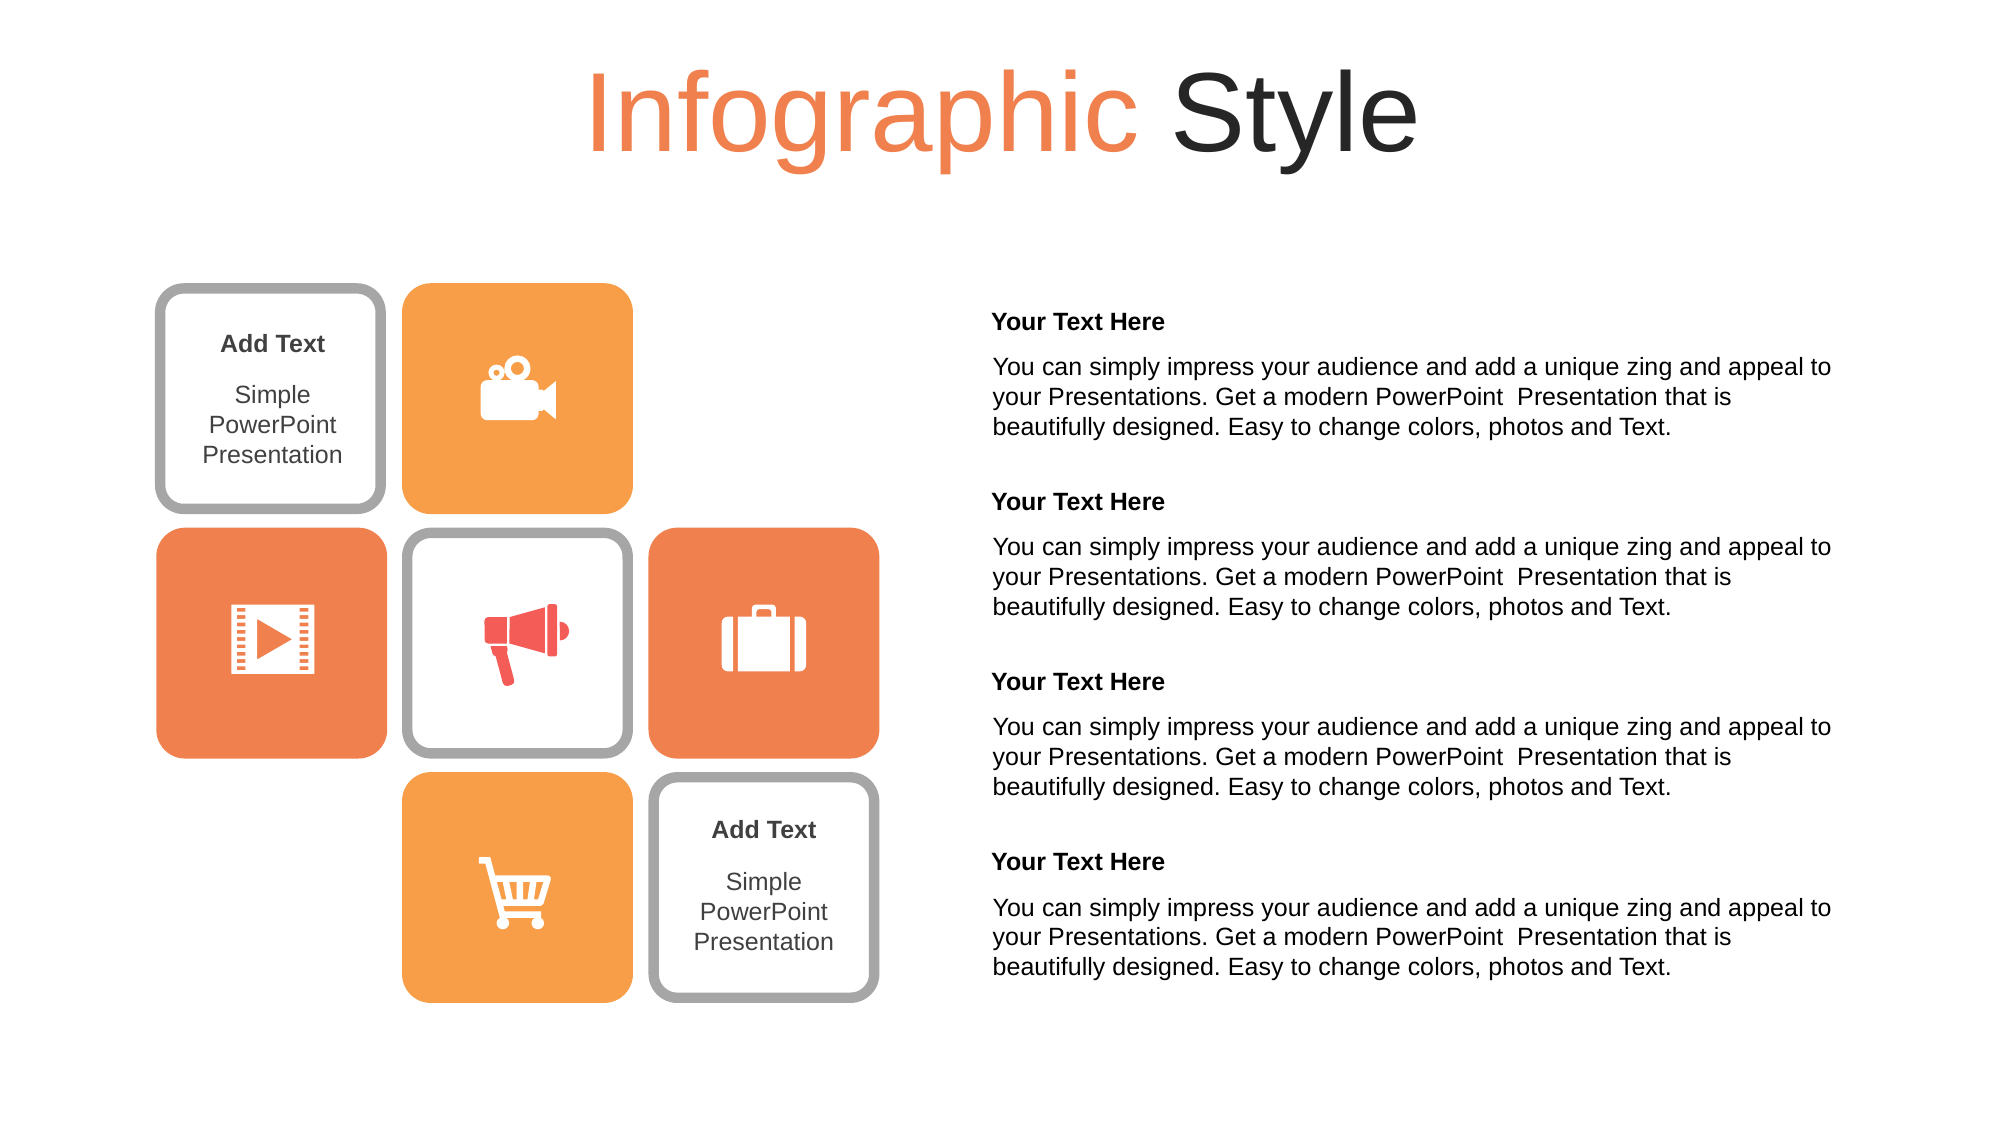

Infographic Style

Your Text Here
You can simply impress your audience and add a unique zing and appeal to your Presentations. Get a modern PowerPoint  Presentation that is beautifully designed. Easy to change colors, photos and Text.
Add Text
Simple PowerPoint Presentation

Your Text Here
You can simply impress your audience and add a unique zing and appeal to your Presentations. Get a modern PowerPoint  Presentation that is beautifully designed. Easy to change colors, photos and Text.

Your Text Here
You can simply impress your audience and add a unique zing and appeal to your Presentations. Get a modern PowerPoint  Presentation that is beautifully designed. Easy to change colors, photos and Text.

Add Text
Simple PowerPoint Presentation
Your Text Here
You can simply impress your audience and add a unique zing and appeal to your Presentations. Get a modern PowerPoint  Presentation that is beautifully designed. Easy to change colors, photos and Text.